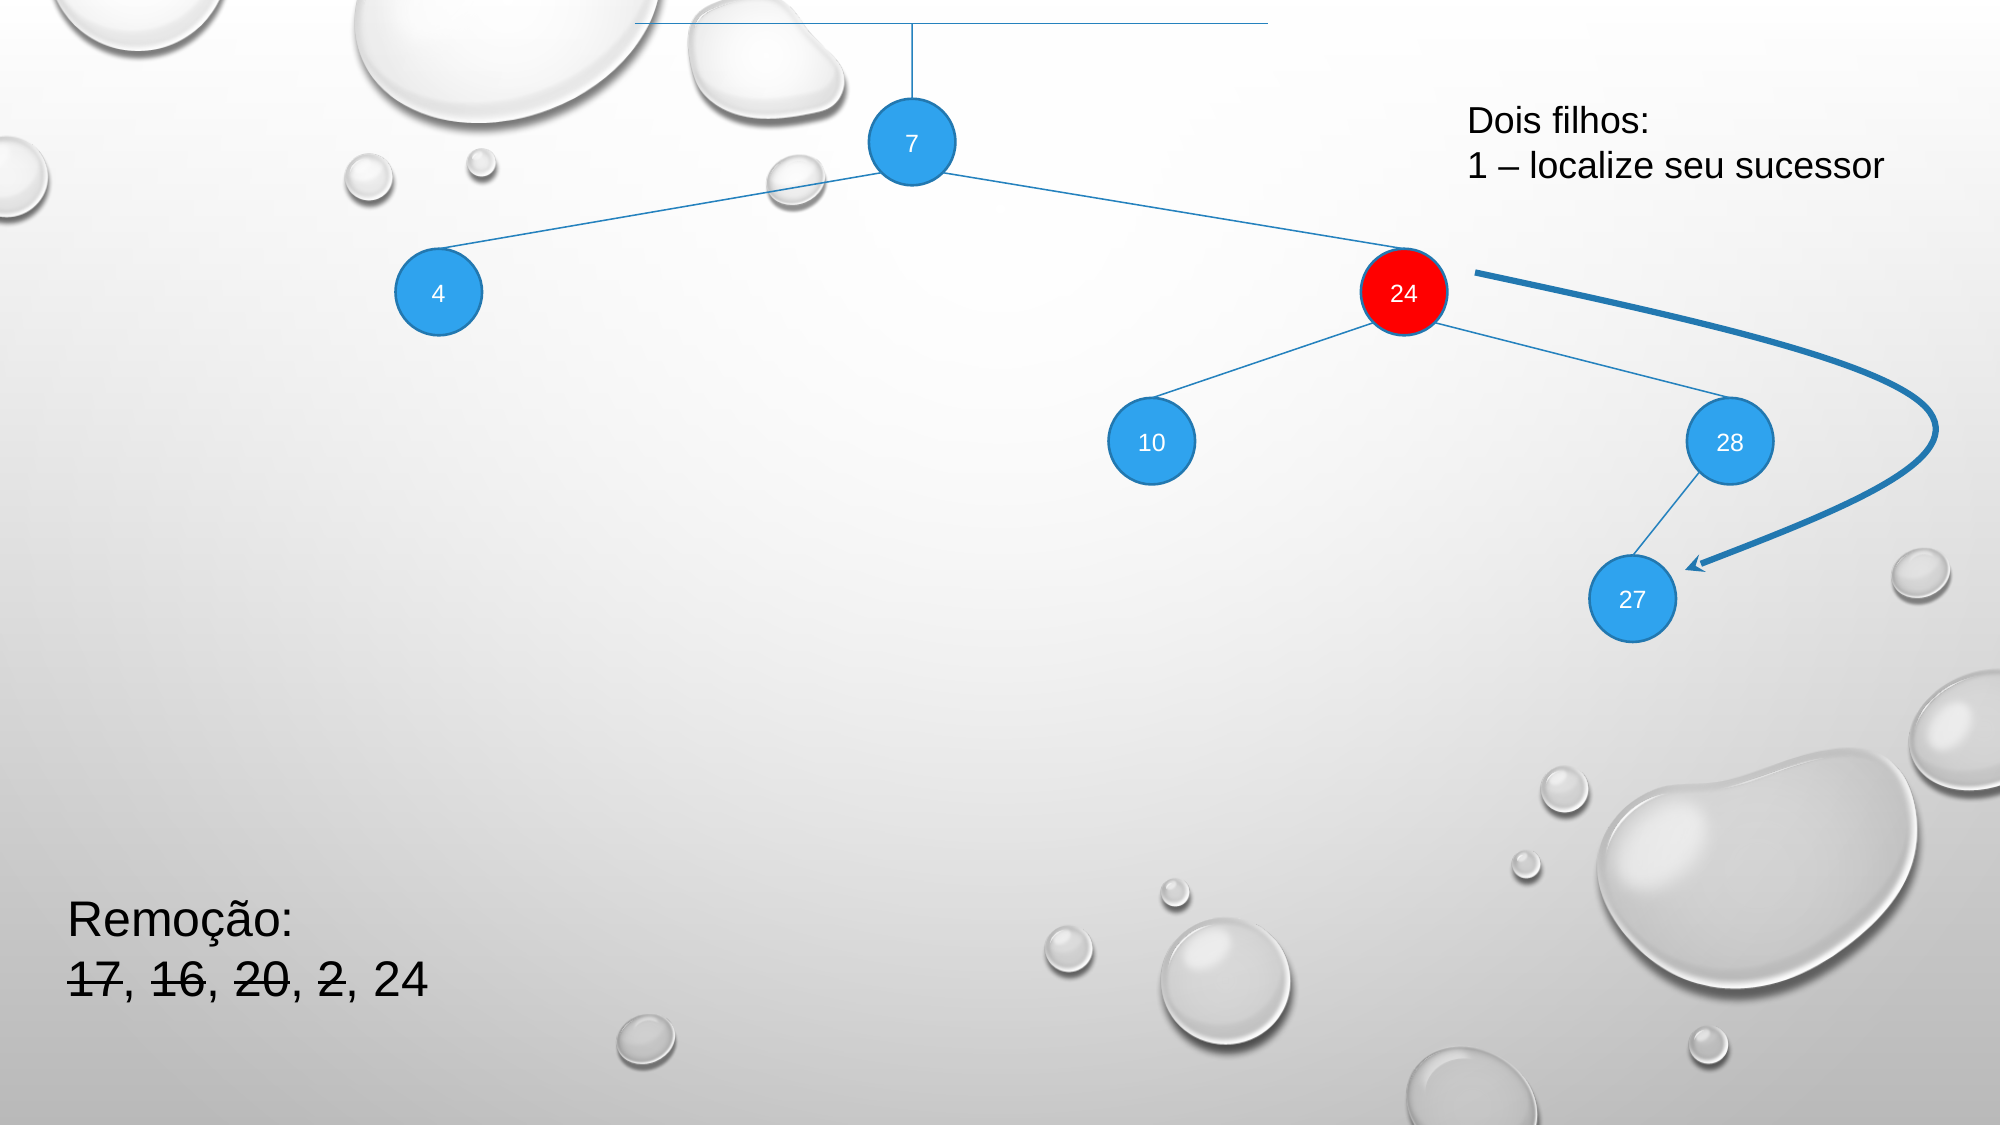

Dois filhos:
1 – localize seu sucessor
7
4
24

10
28
27
Remoção:
17, 16, 20, 2, 24